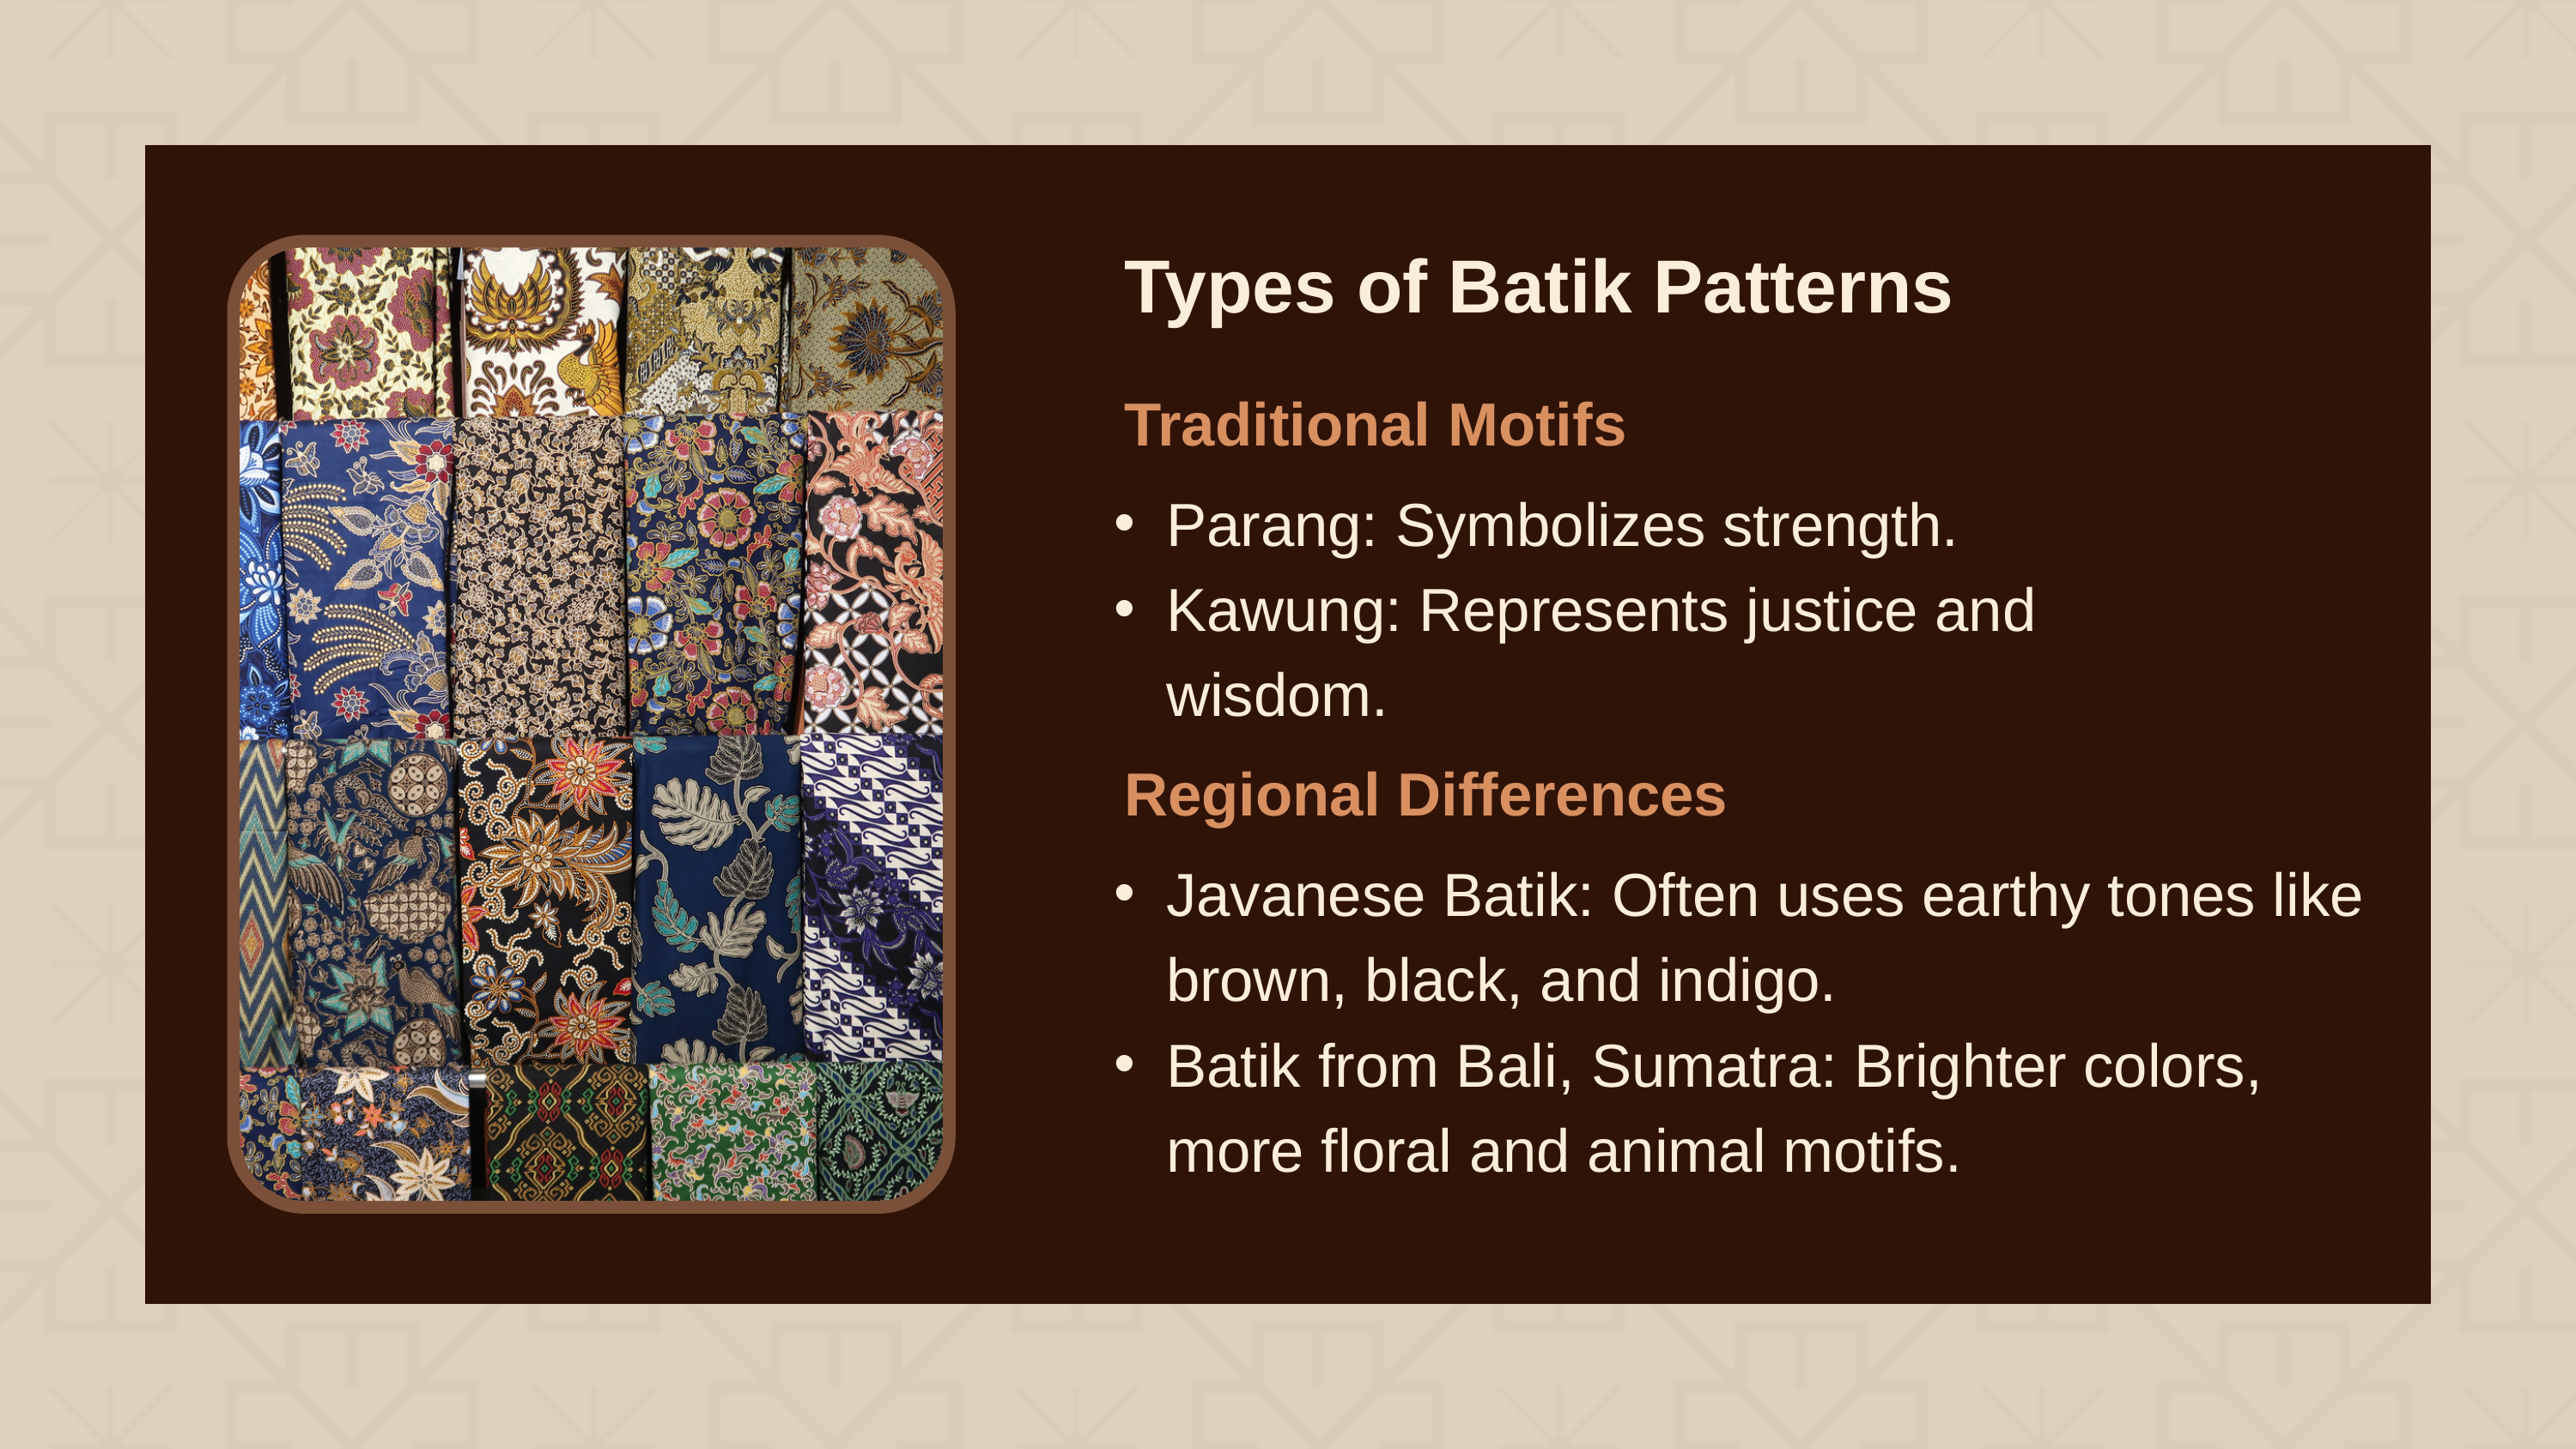

Types of Batik Patterns

Traditional Motifs
Parang: Symbolizes strength.
Kawung: Represents justice and wisdom.
Regional Differences
Javanese Batik: Often uses earthy tones like brown, black, and indigo.
Batik from Bali, Sumatra: Brighter colors, more floral and animal motifs.